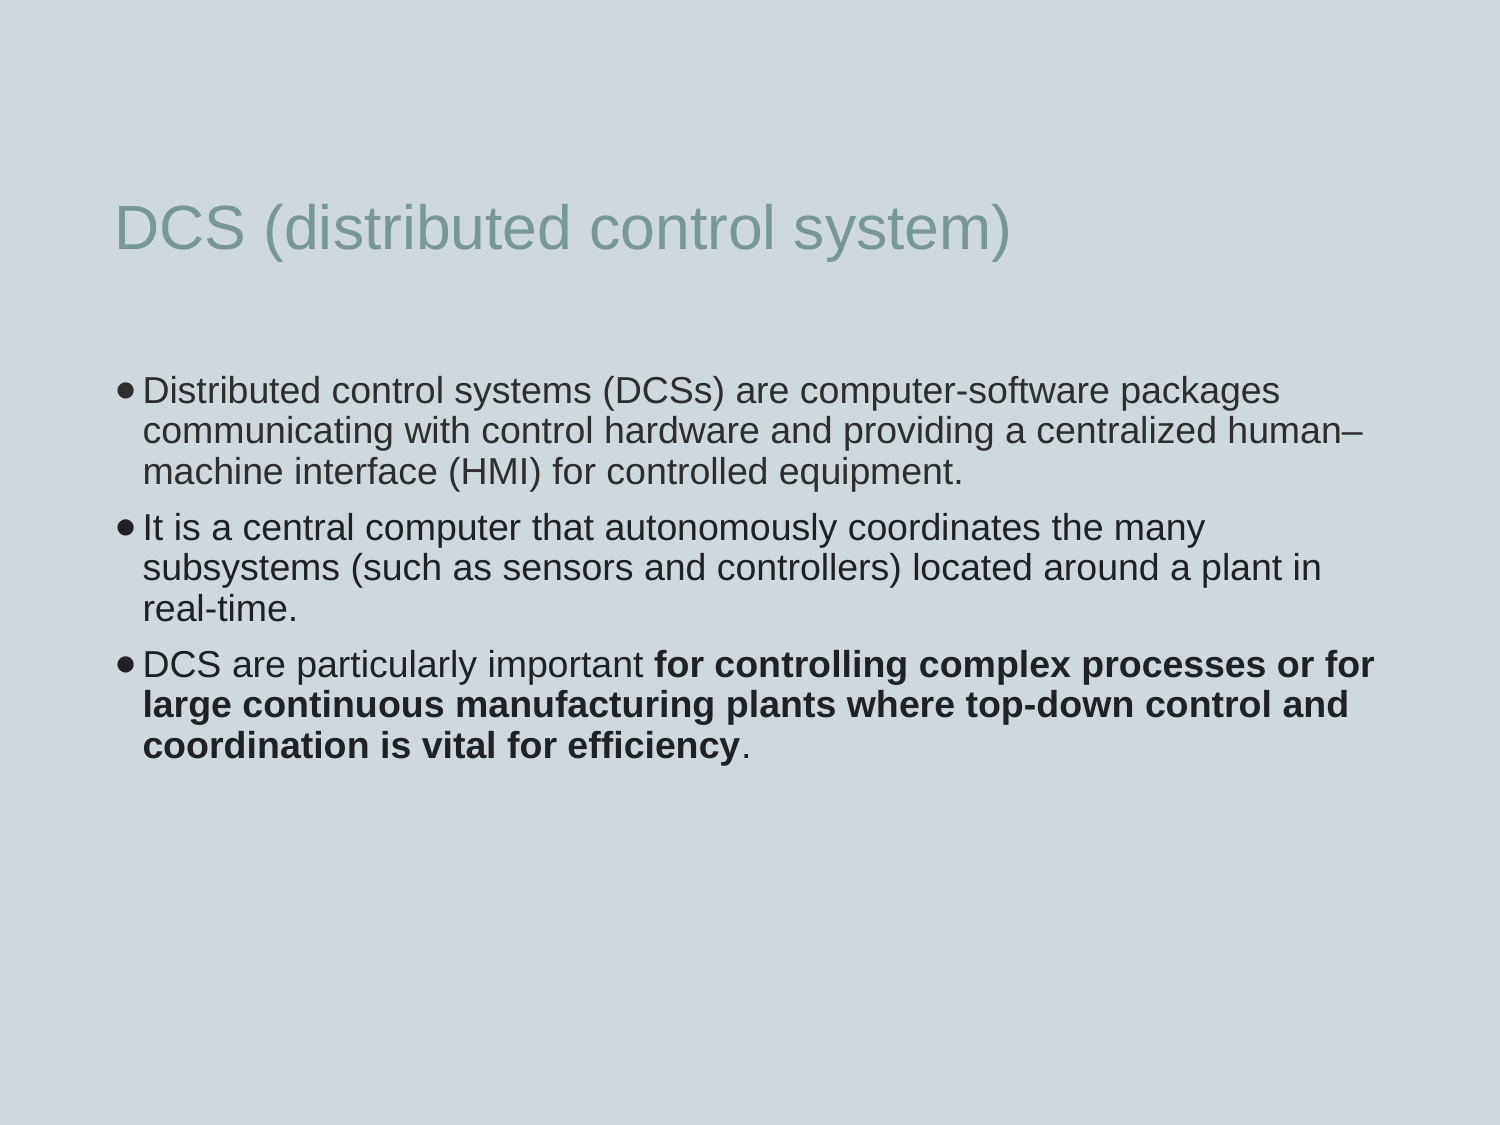

# DCS (distributed control system)
Distributed control systems (DCSs) are computer-software packages communicating with control hardware and providing a centralized human–machine interface (HMI) for controlled equipment.
It is a central computer that autonomously coordinates the many subsystems (such as sensors and controllers) located around a plant in real-time.
DCS are particularly important for controlling complex processes or for large continuous manufacturing plants where top-down control and coordination is vital for efficiency.